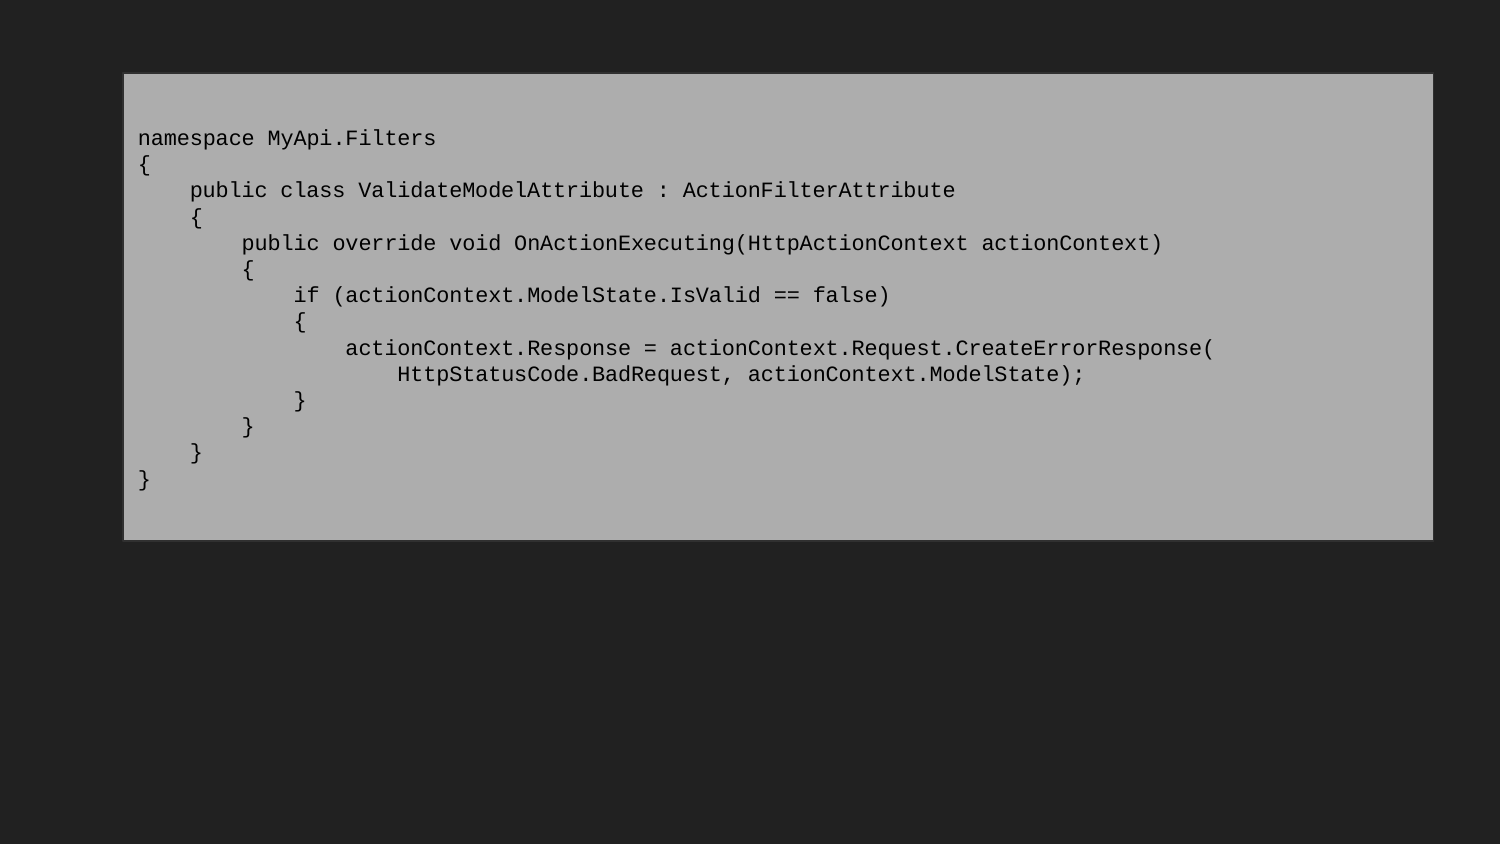

namespace MyApi.Filters
{
    public class ValidateModelAttribute : ActionFilterAttribute
    {
        public override void OnActionExecuting(HttpActionContext actionContext)
        {
            if (actionContext.ModelState.IsValid == false)
            {
                actionContext.Response = actionContext.Request.CreateErrorResponse(
                    HttpStatusCode.BadRequest, actionContext.ModelState);
            }
        }
    }
}